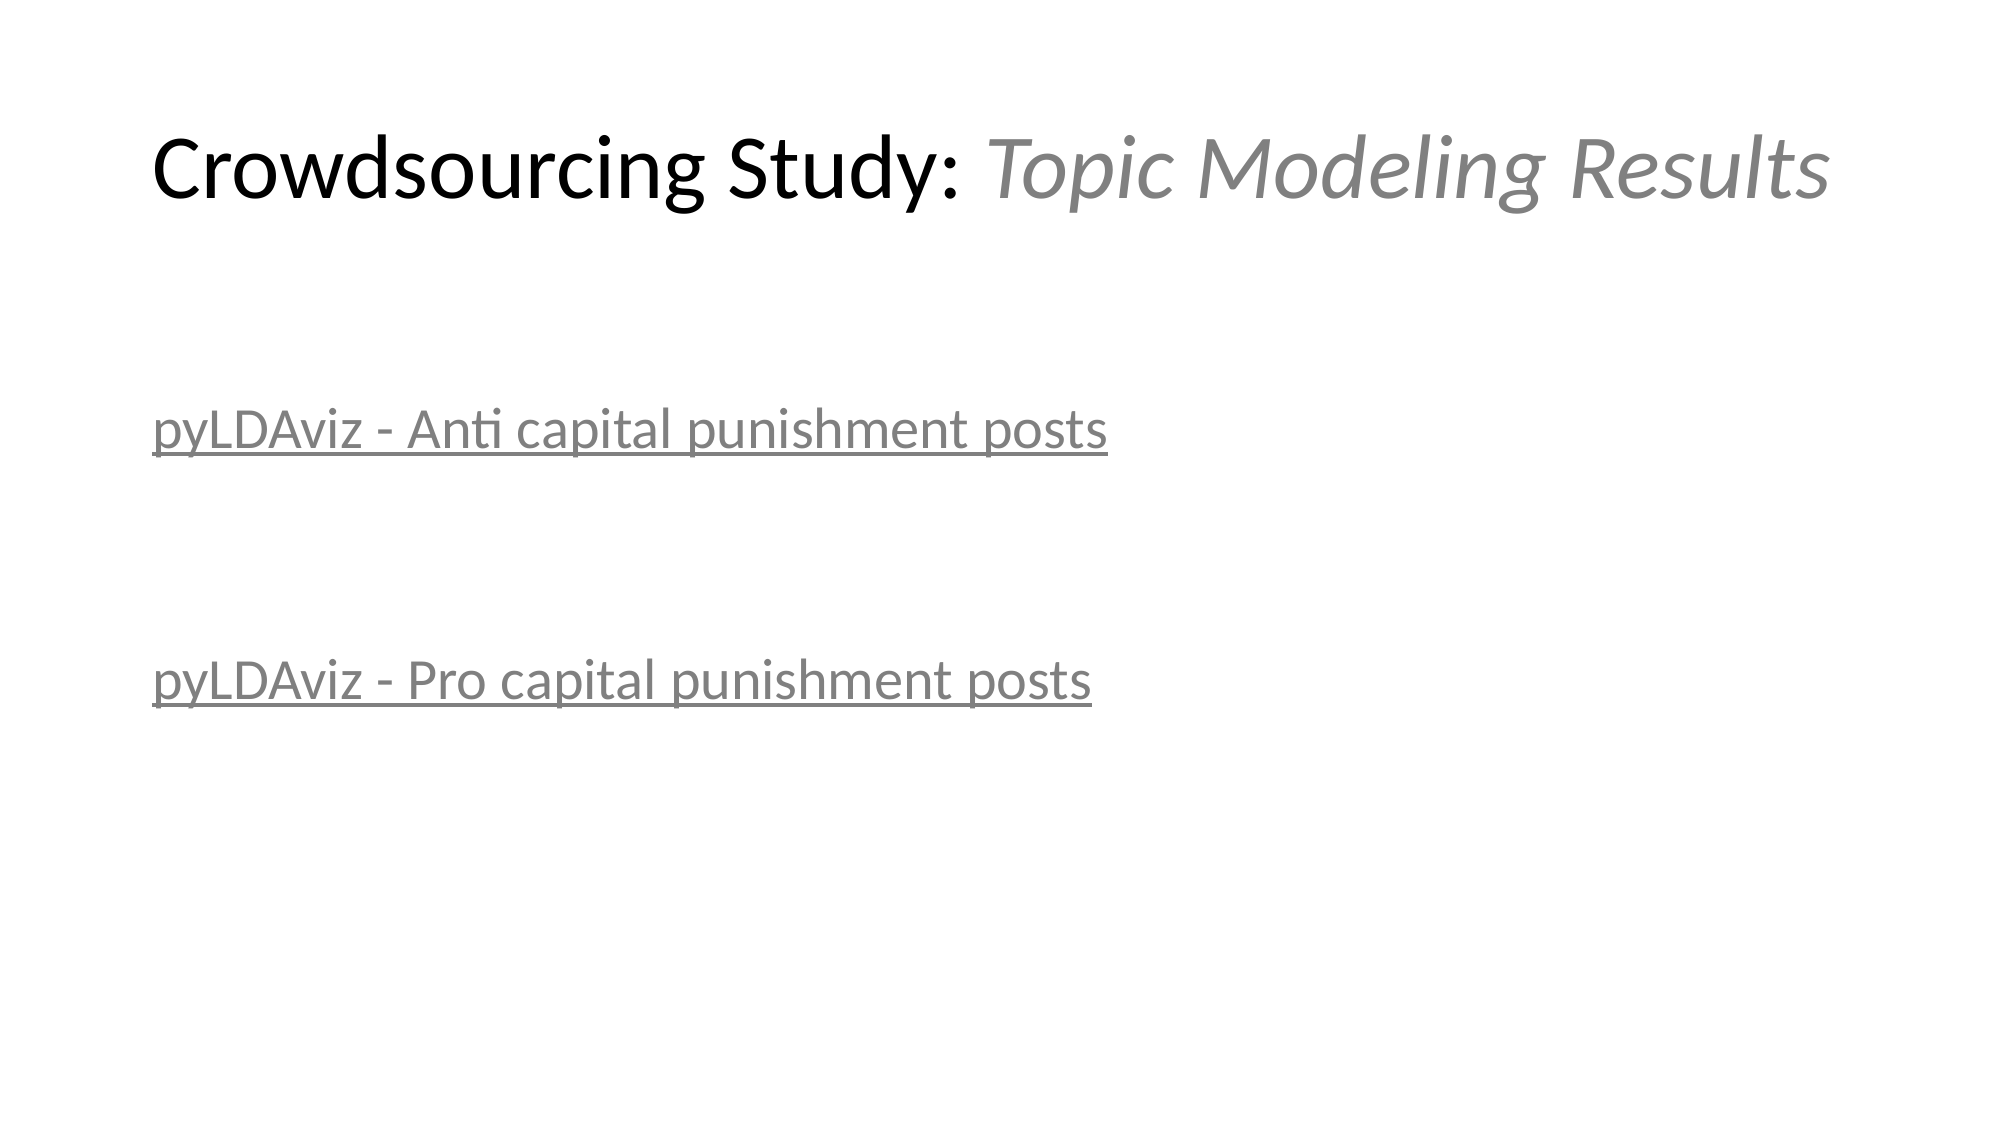

# Crowdsourcing Study: Topic Modeling Results

pyLDAviz - Anti capital punishment posts

pyLDAviz - Pro capital punishment posts